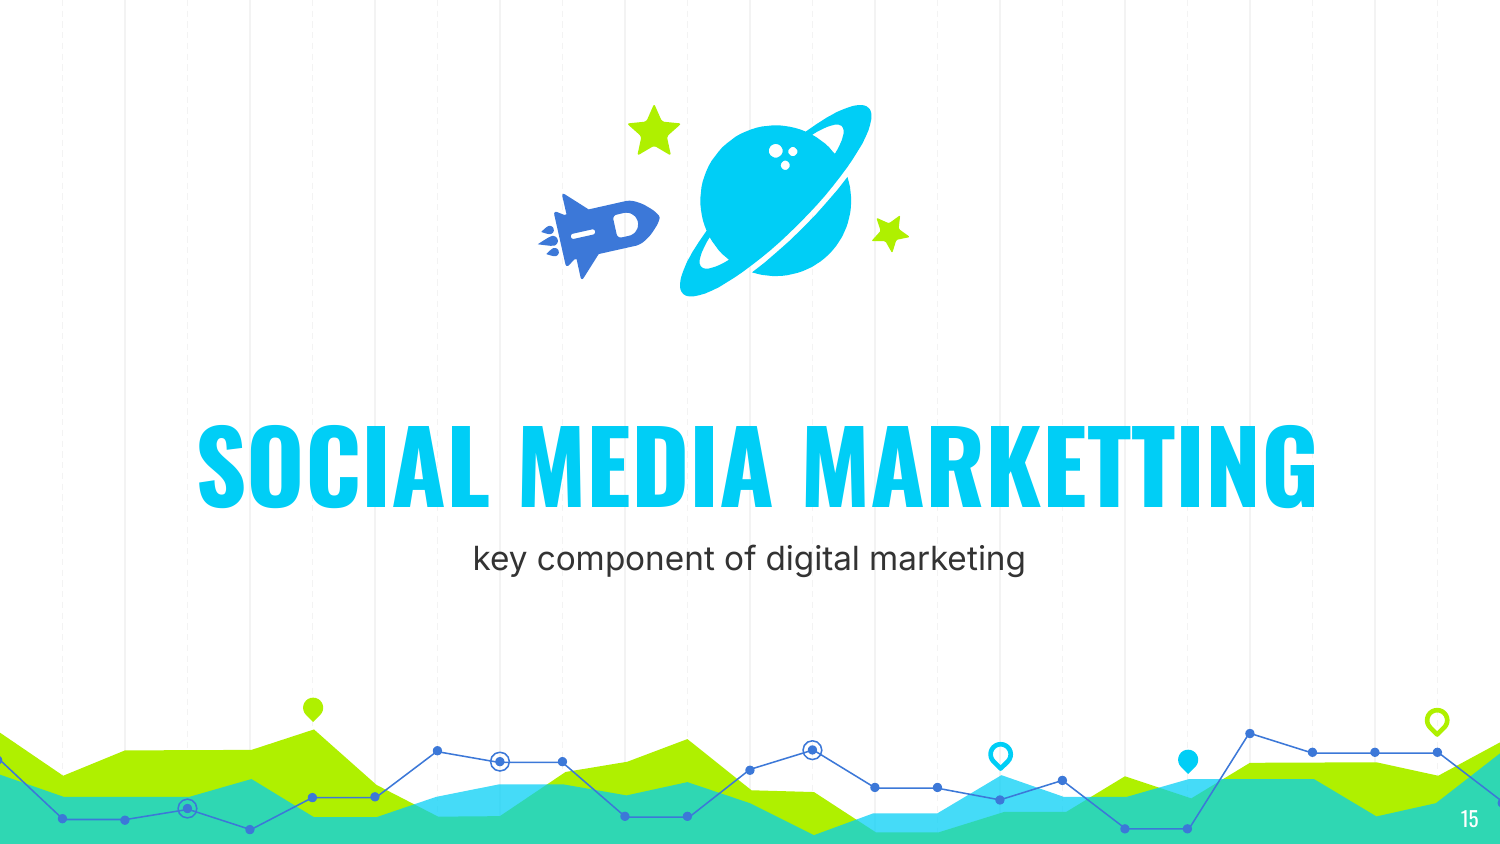

SOCIAL MEDIA MARKETTING
key component of digital marketing
15